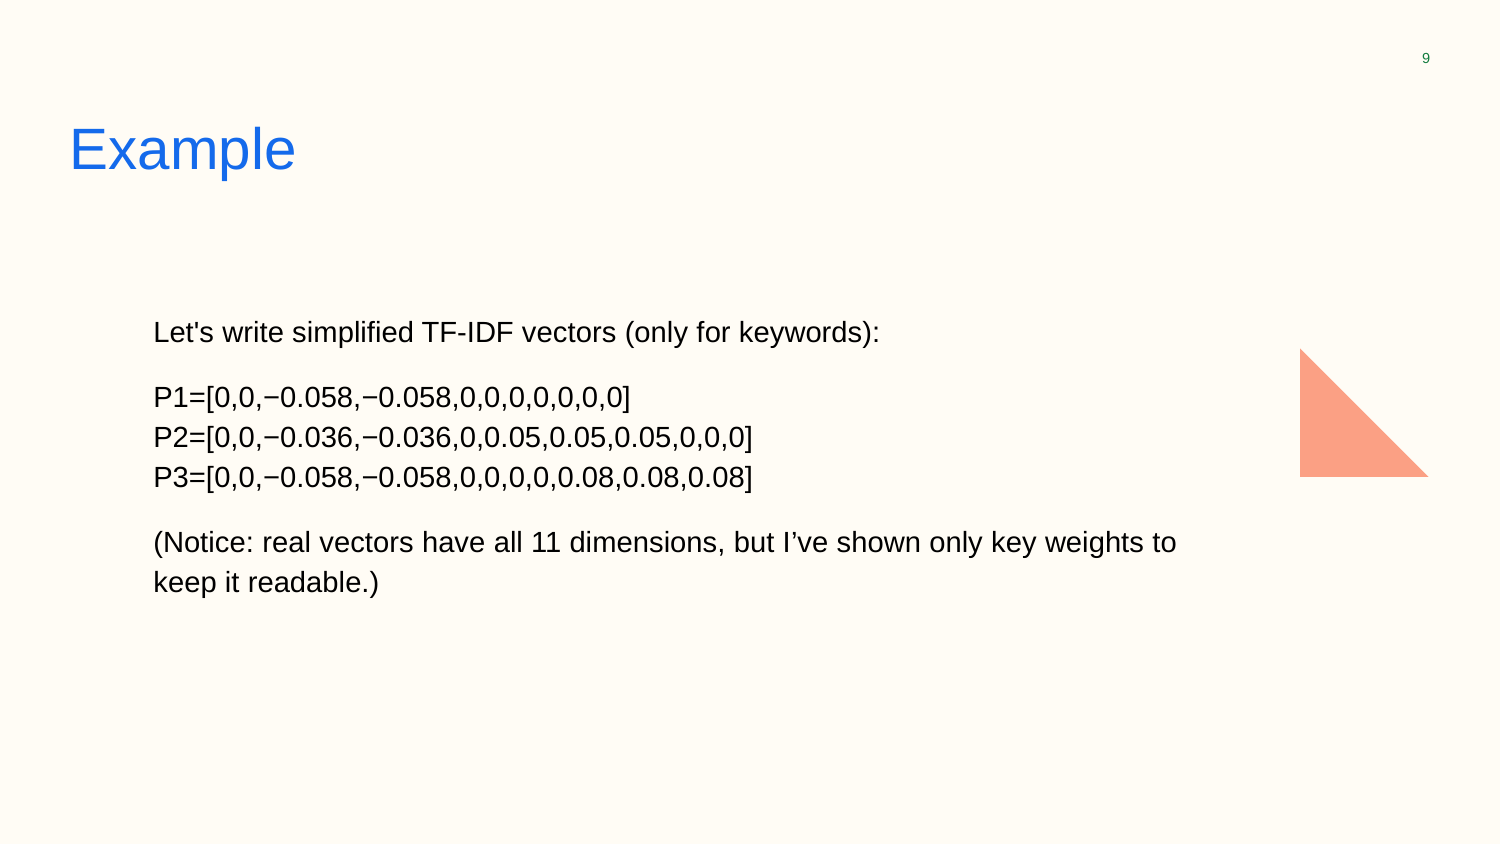

9
# Example
Let's write simplified TF-IDF vectors (only for keywords):
P1=[0,0,−0.058,−0.058,0,0,0,0,0,0,0]
P2=[0,0,−0.036,−0.036,0,0.05,0.05,0.05,0,0,0] P3=[0,0,−0.058,−0.058,0,0,0,0,0.08,0.08,0.08]
(Notice: real vectors have all 11 dimensions, but I’ve shown only key weights to keep it readable.)